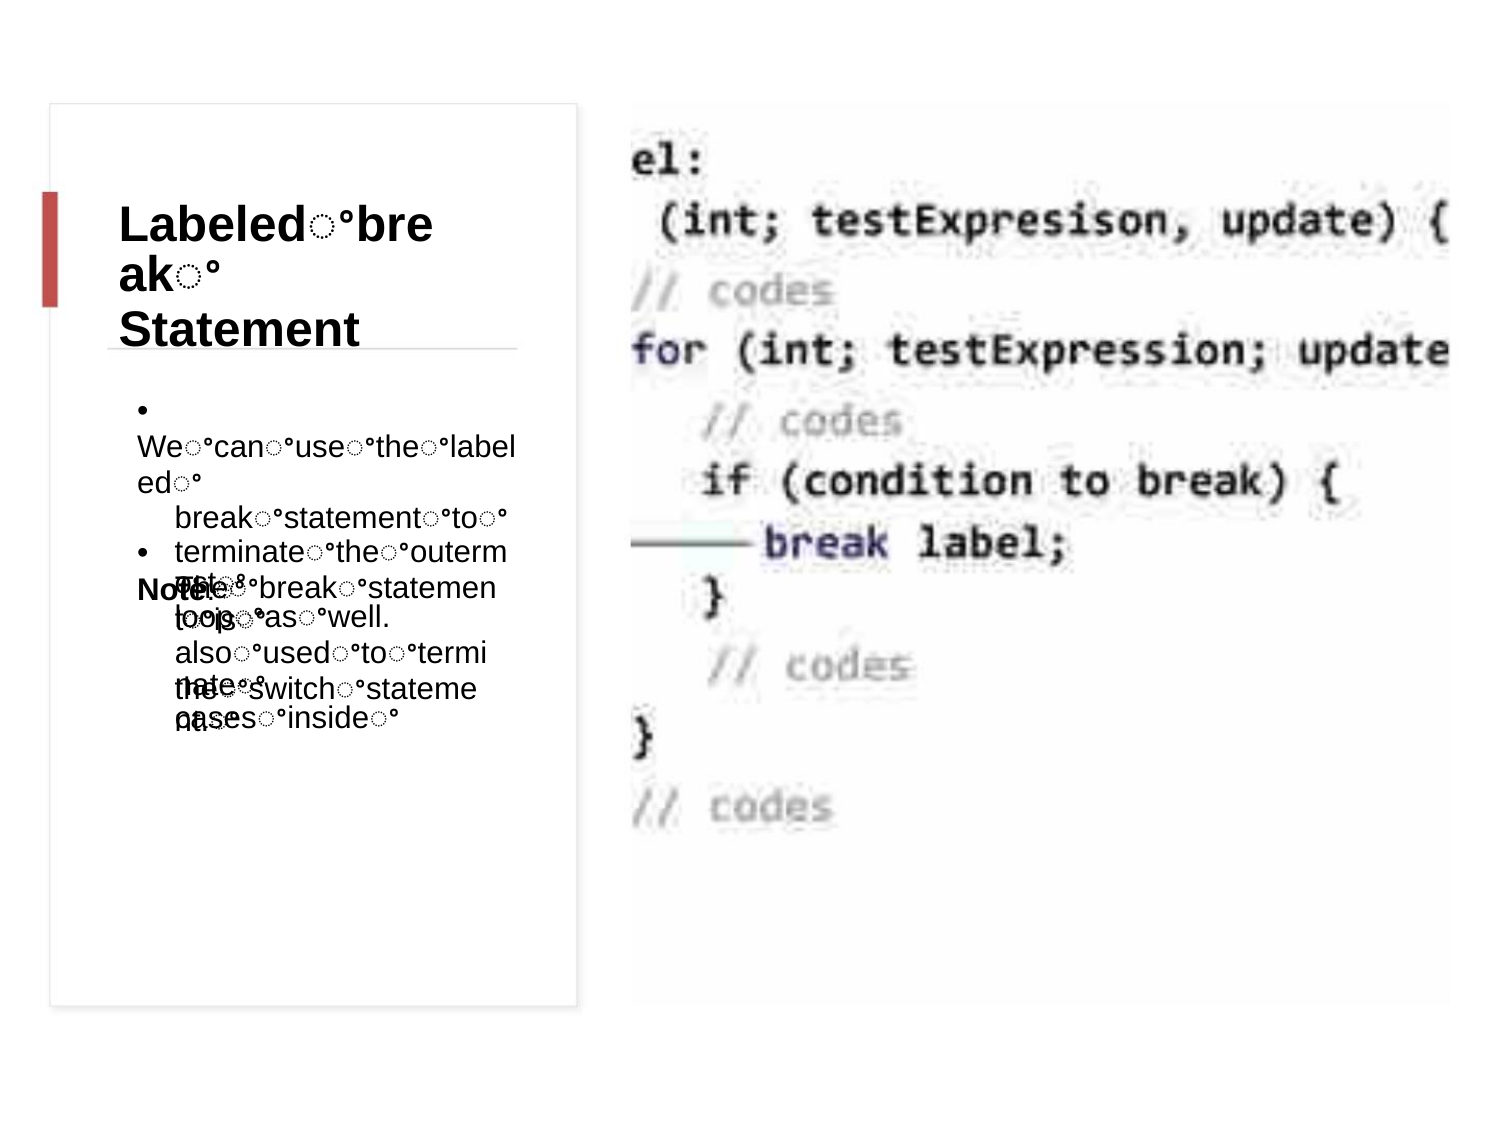

Labeledꢀbreakꢀ
Statement
• Weꢀcanꢀuseꢀtheꢀlabeledꢀ
breakꢀstatementꢀtoꢀ
terminateꢀtheꢀoutermostꢀ
loopꢀasꢀwell.
• Note:ꢀ
Theꢀbreakꢀstatementꢀisꢀ
alsoꢀusedꢀtoꢀterminateꢀ
casesꢀinsideꢀ
theꢀswitchꢀstatement.ꢀ